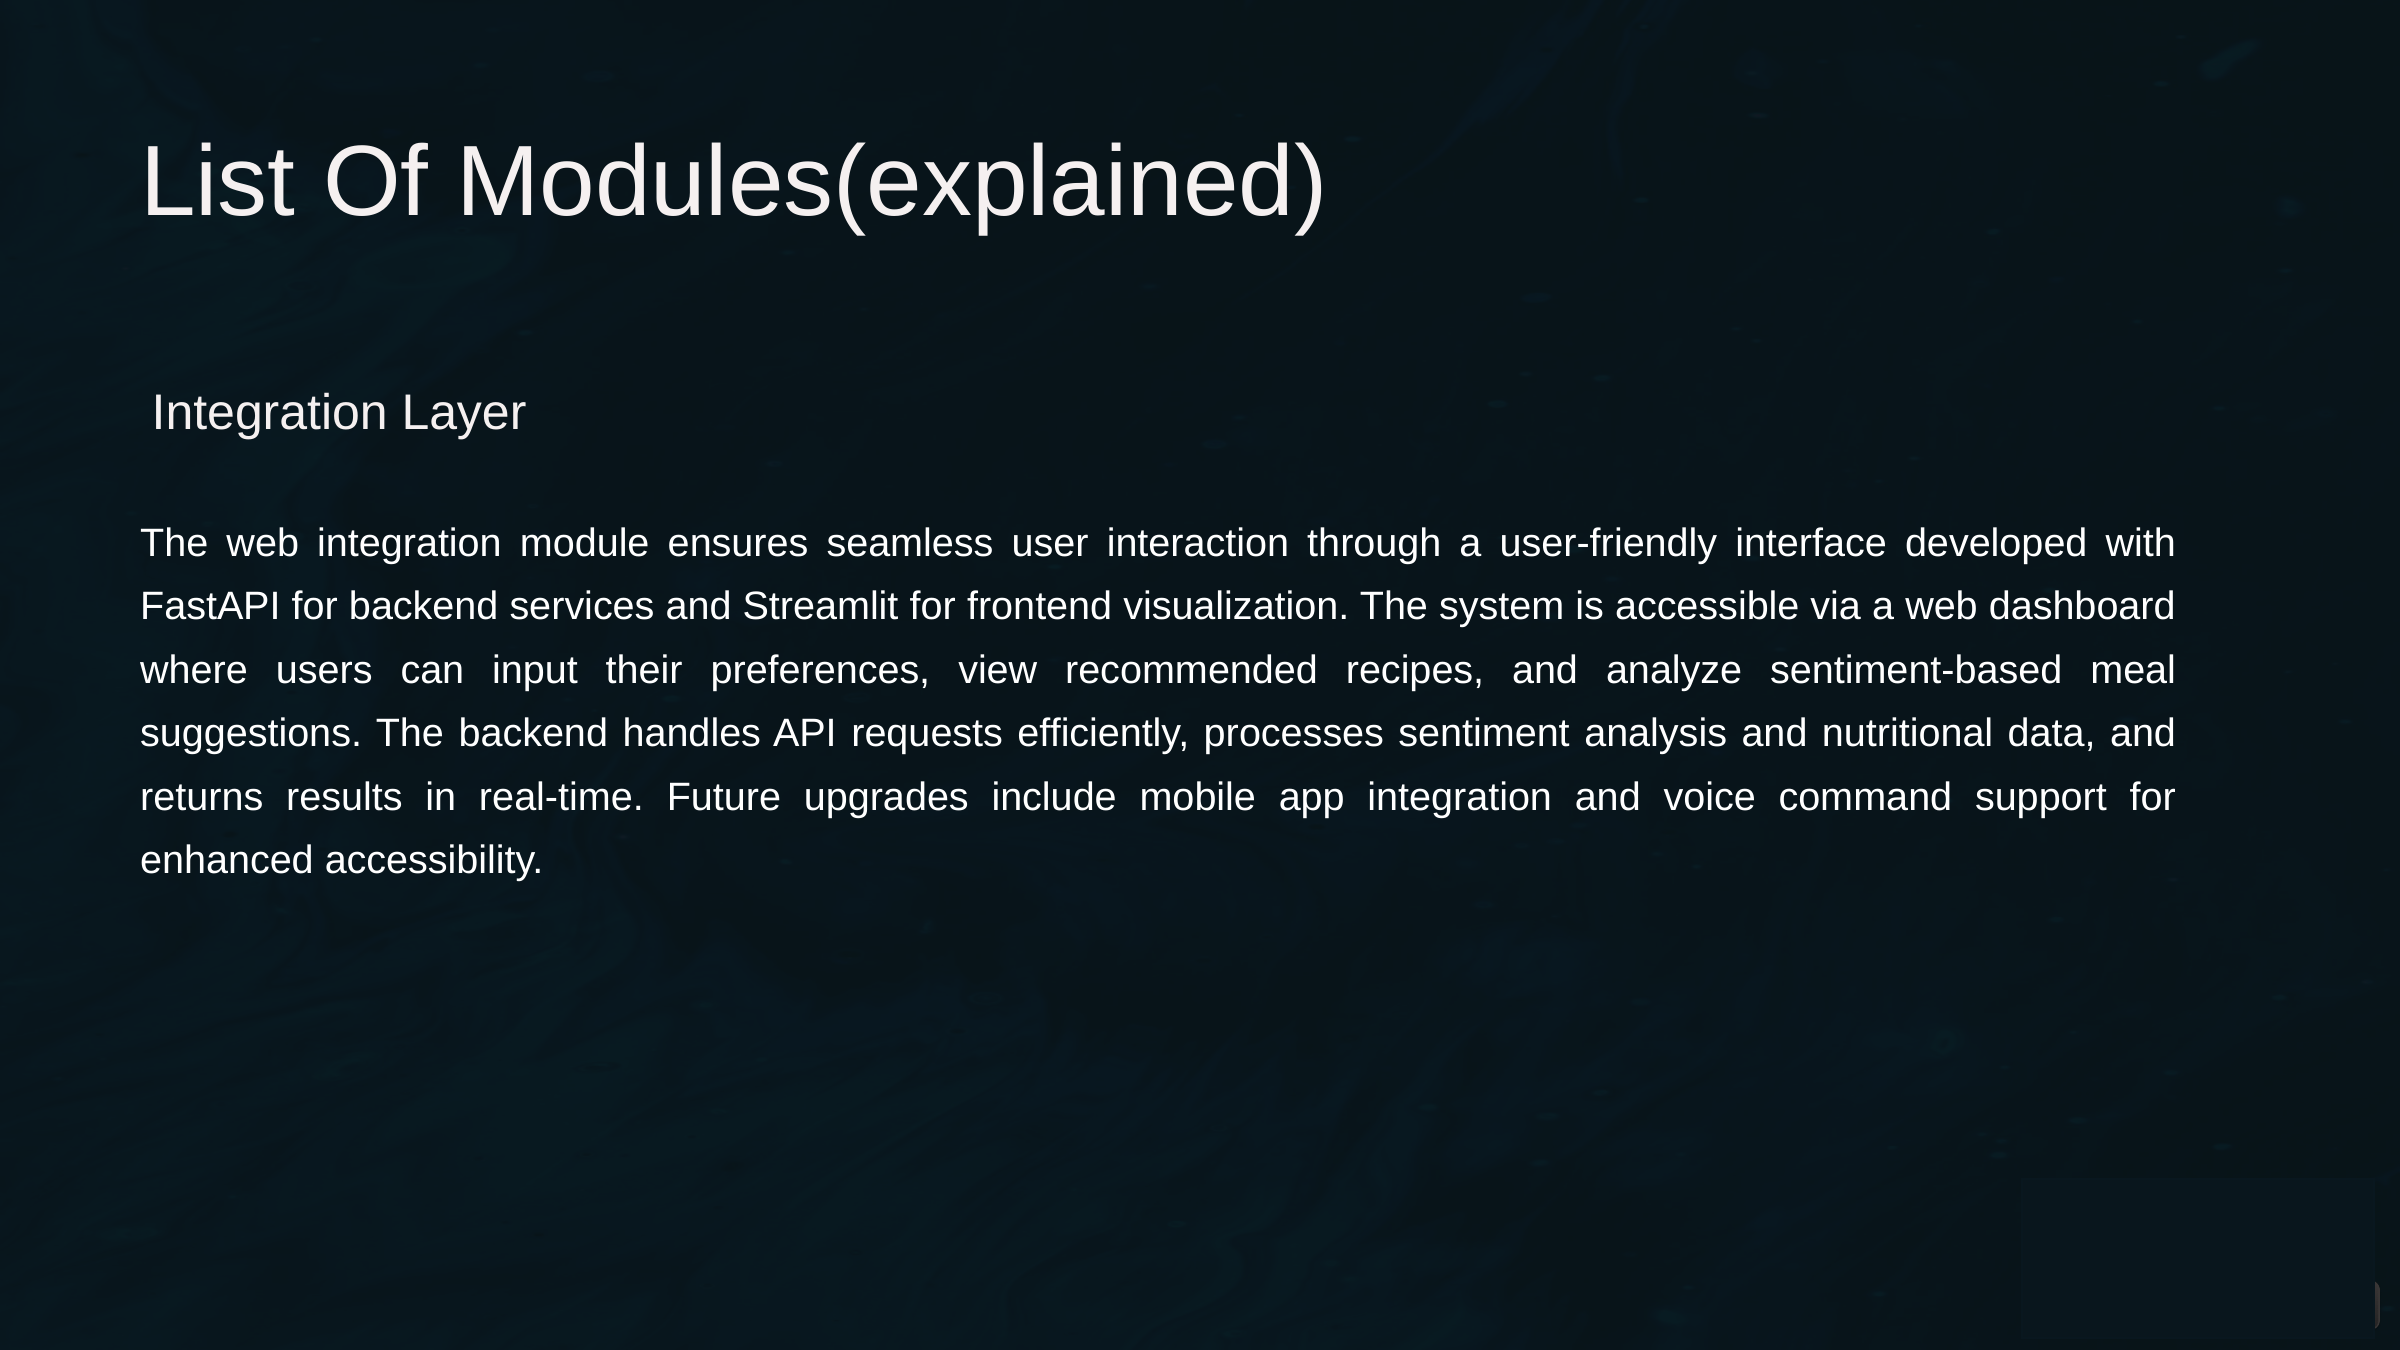

List Of Modules(explained)
Integration Layer
The web integration module ensures seamless user interaction through a user-friendly interface developed with FastAPI for backend services and Streamlit for frontend visualization. The system is accessible via a web dashboard where users can input their preferences, view recommended recipes, and analyze sentiment-based meal suggestions. The backend handles API requests efficiently, processes sentiment analysis and nutritional data, and returns results in real-time. Future upgrades include mobile app integration and voice command support for enhanced accessibility.